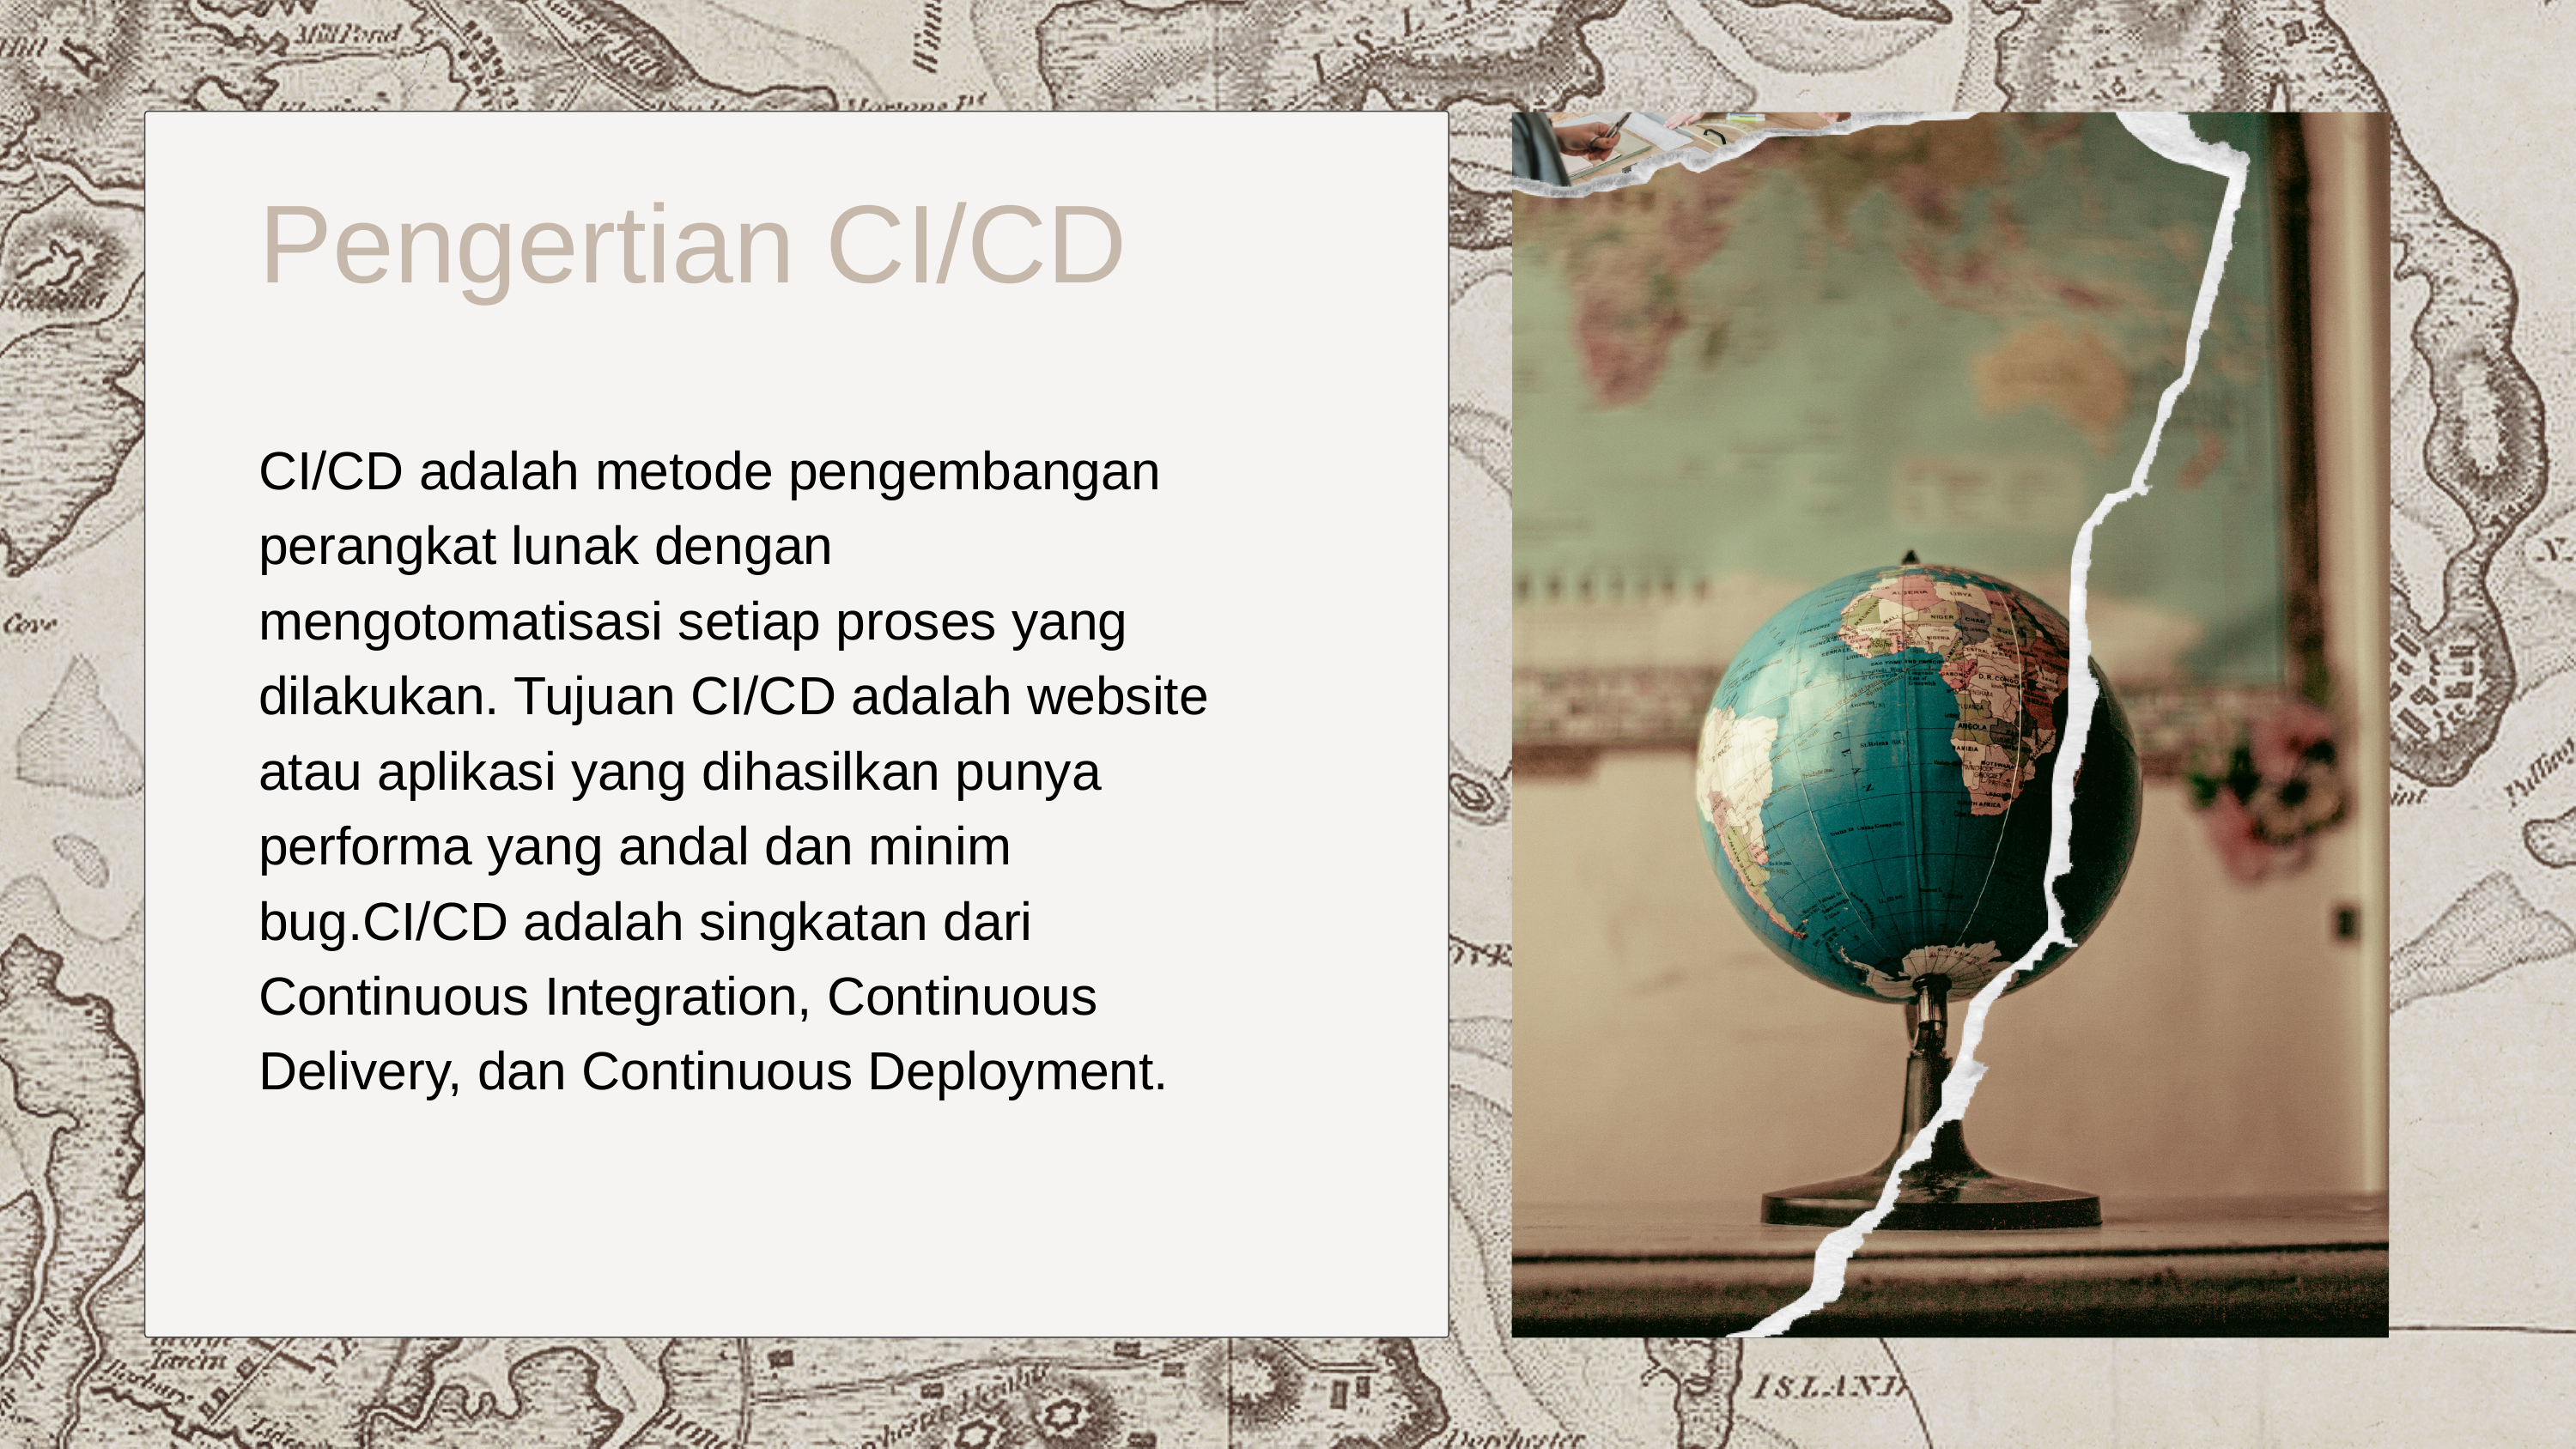

Pengertian CI/CD
CI/CD adalah metode pengembangan perangkat lunak dengan mengotomatisasi setiap proses yang dilakukan. Tujuan CI/CD adalah website atau aplikasi yang dihasilkan punya performa yang andal dan minim bug.CI/CD adalah singkatan dari Continuous Integration, Continuous Delivery, dan Continuous Deployment.